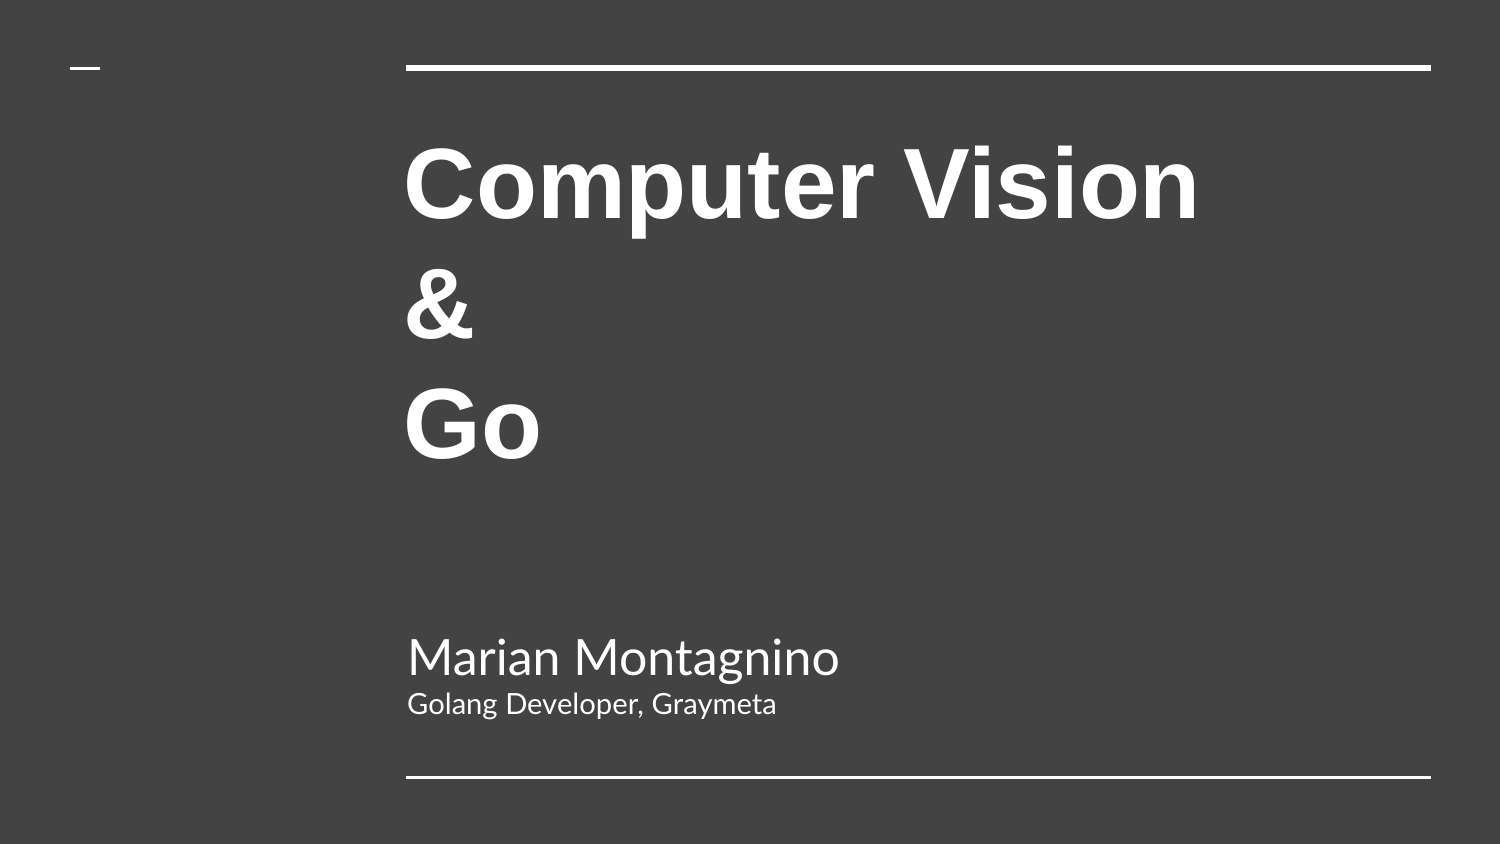

# Computer Vision
&
Go
Marian Montagnino
Golang Developer, Graymeta